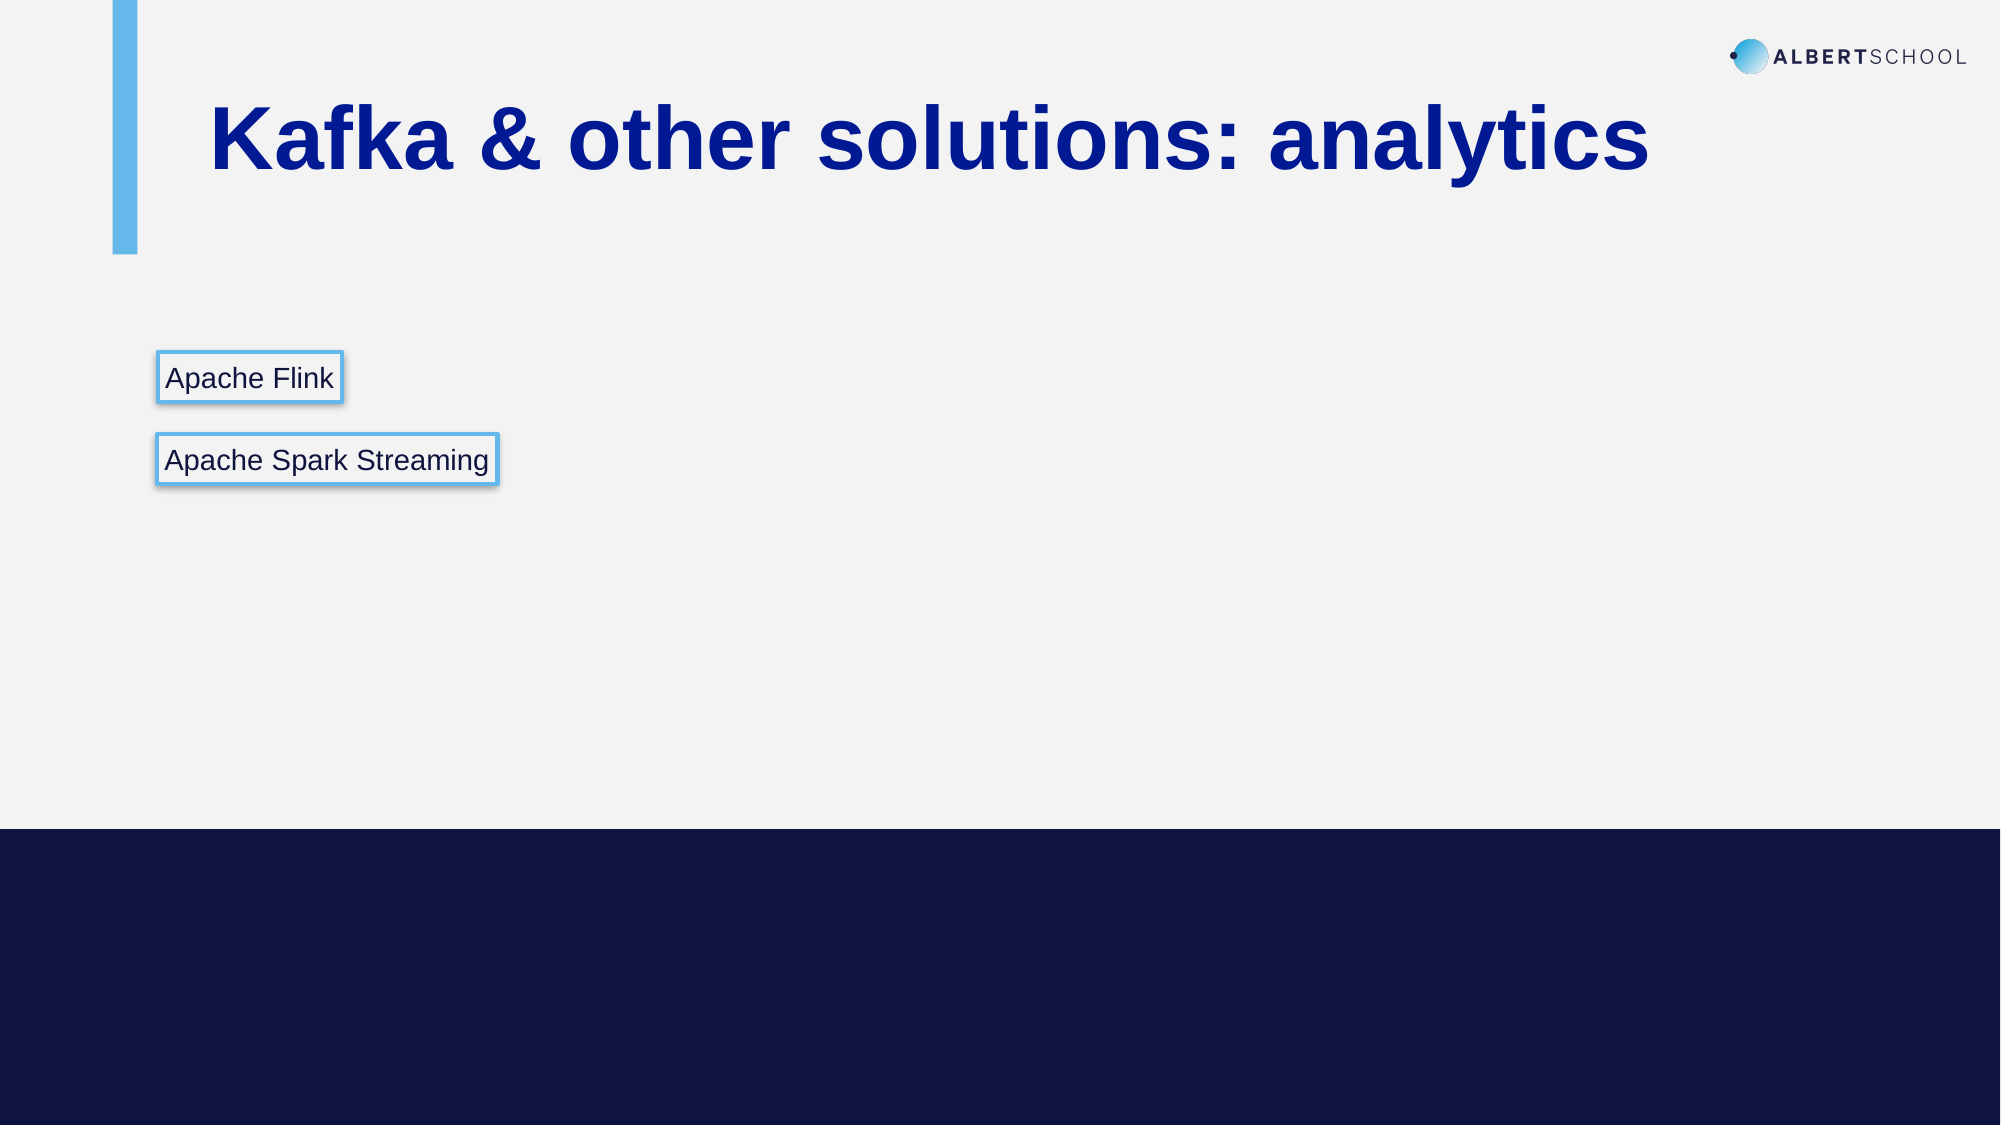

Kafka & other solutions: analytics

Apache Flink
Apache Spark Streaming